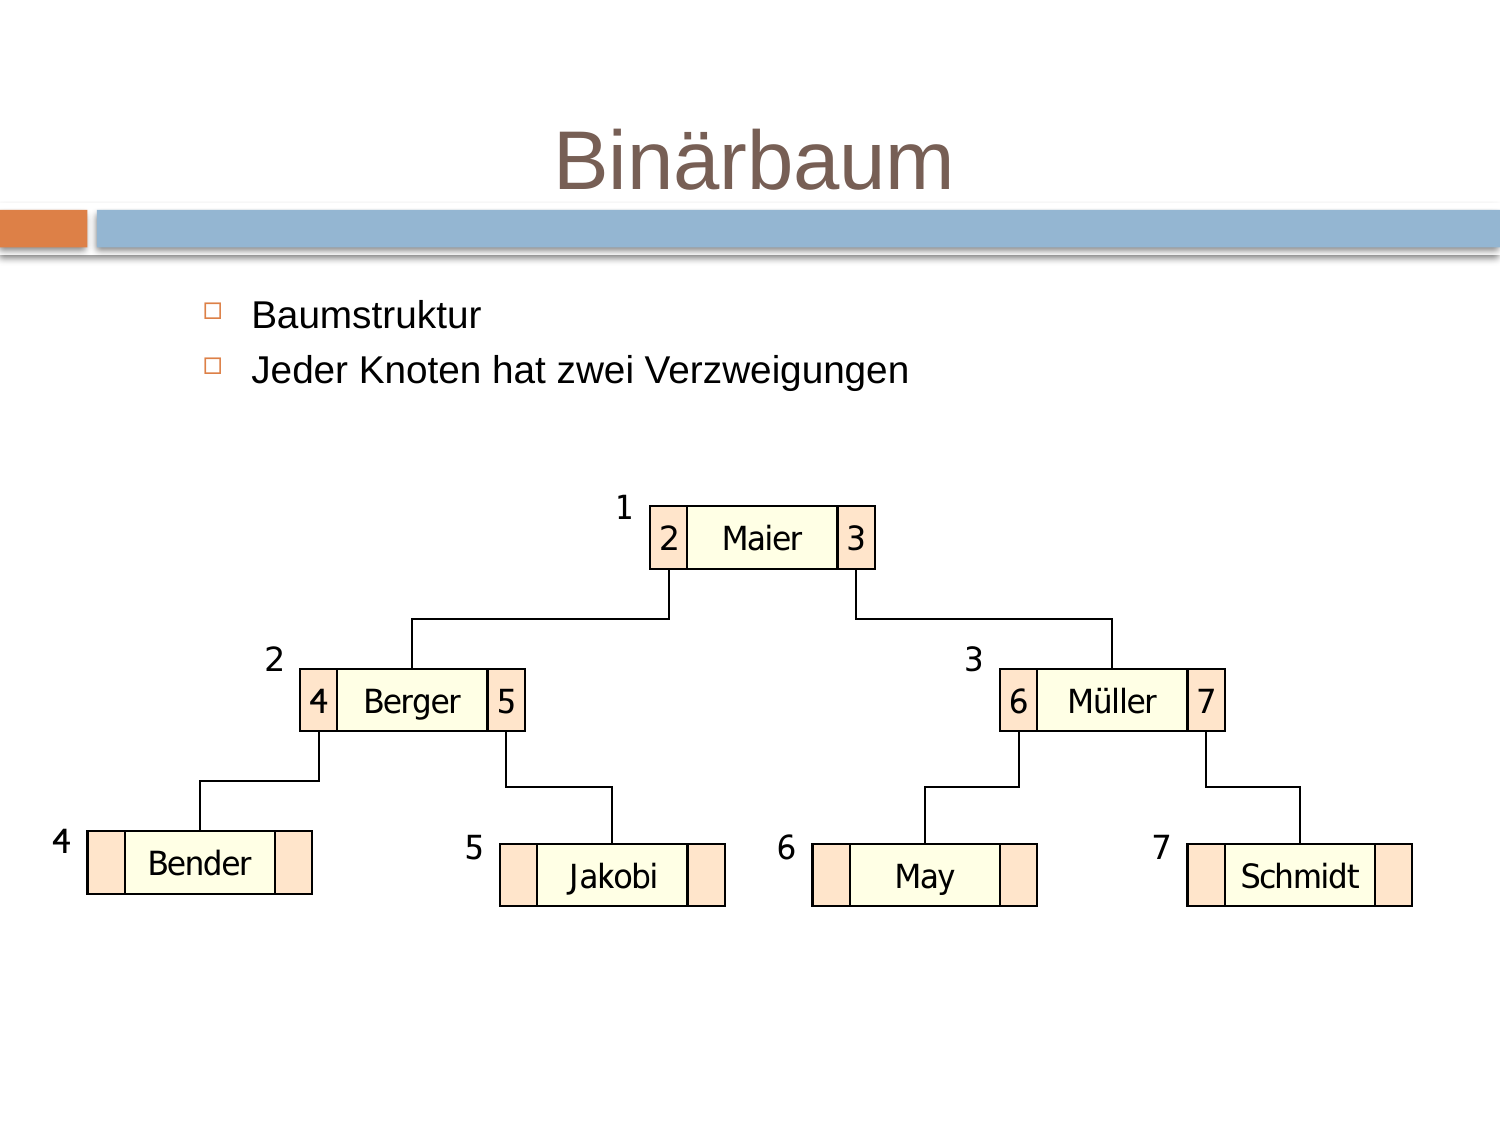

# Binärbaum

Baumstruktur
Jeder Knoten hat zwei Verzweigungen
1
2
Maier
3
2
3
4
Berger
5
6
Müller
7
4
5
6
7

Bender

Jakobi

May

Schmidt